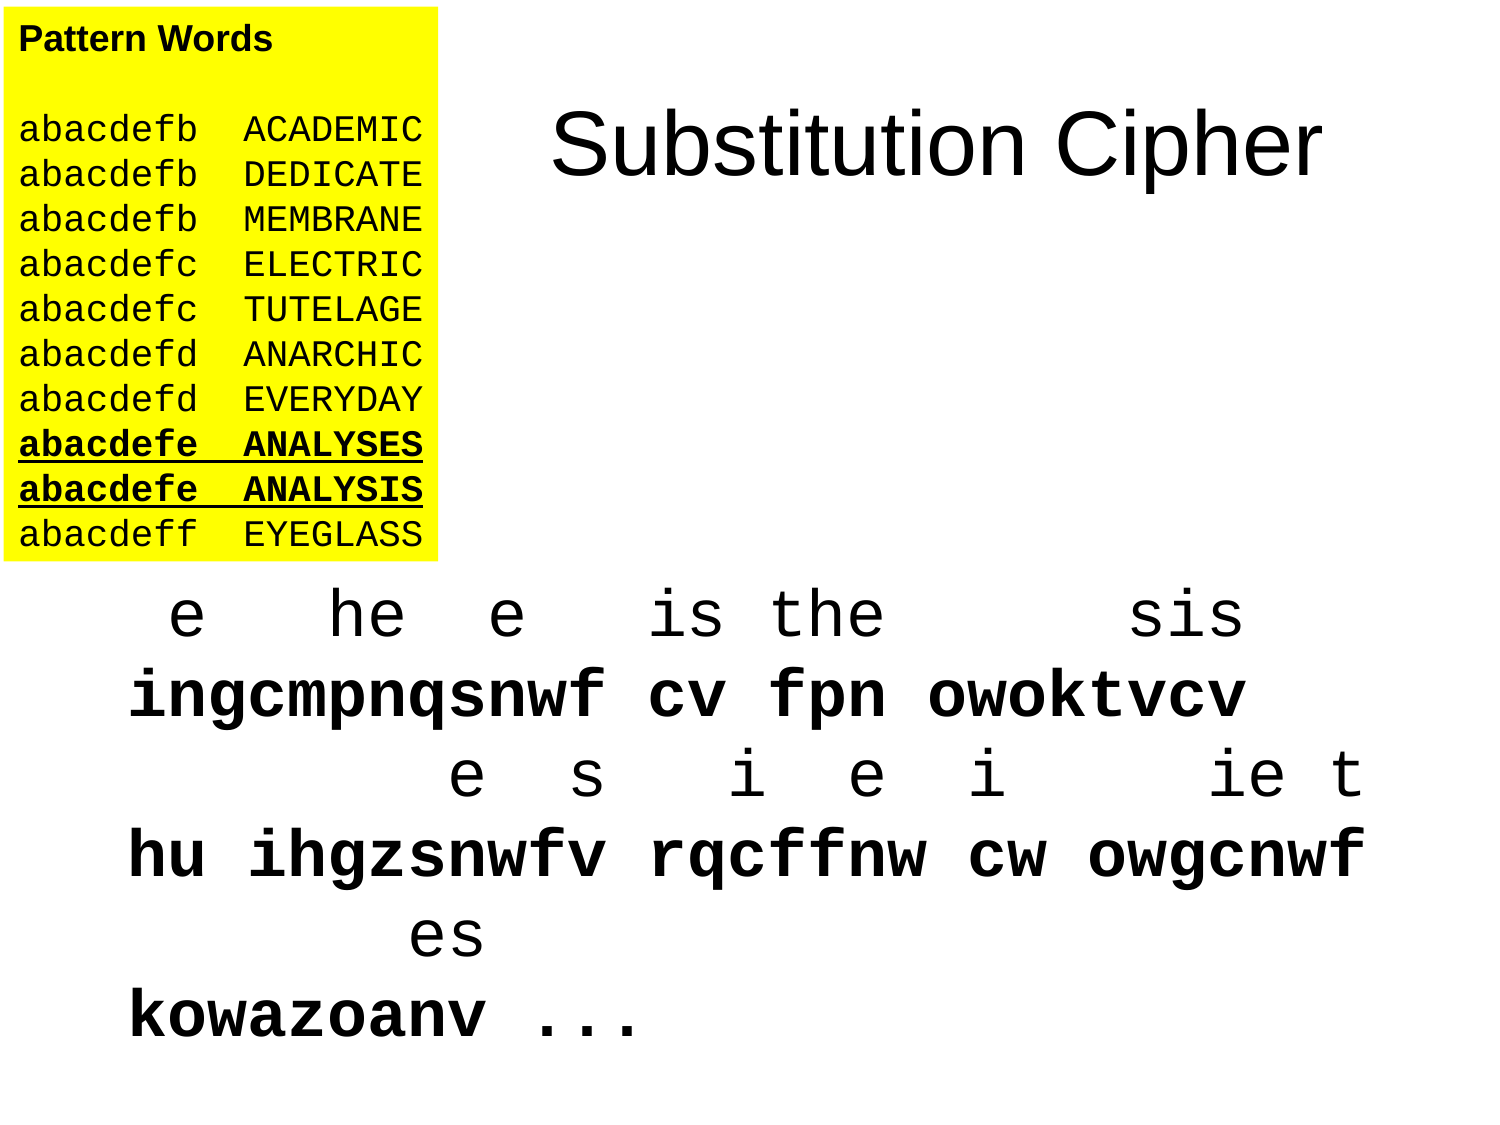

Pattern Words

abacdefb  ACADEMIC
abacdefb  DEDICATE
abacdefb  MEMBRANE
abacdefc  ELECTRIC
abacdefc  TUTELAGE
abacdefd  ANARCHIC
abacdefd  EVERYDAY
abacdefe  ANALYSES
abacdefe  ANALYSIS
abacdeff  EYEGLASS
# Substitution Cipher
 e   he  e   is the      sis
ingcmpnqsnwf cv fpn owoktvcv
        e  s   i  e  i     ie t
hu ihgzsnwfv rqcffnw cw owgcnwf
       es
kowazoanv ...